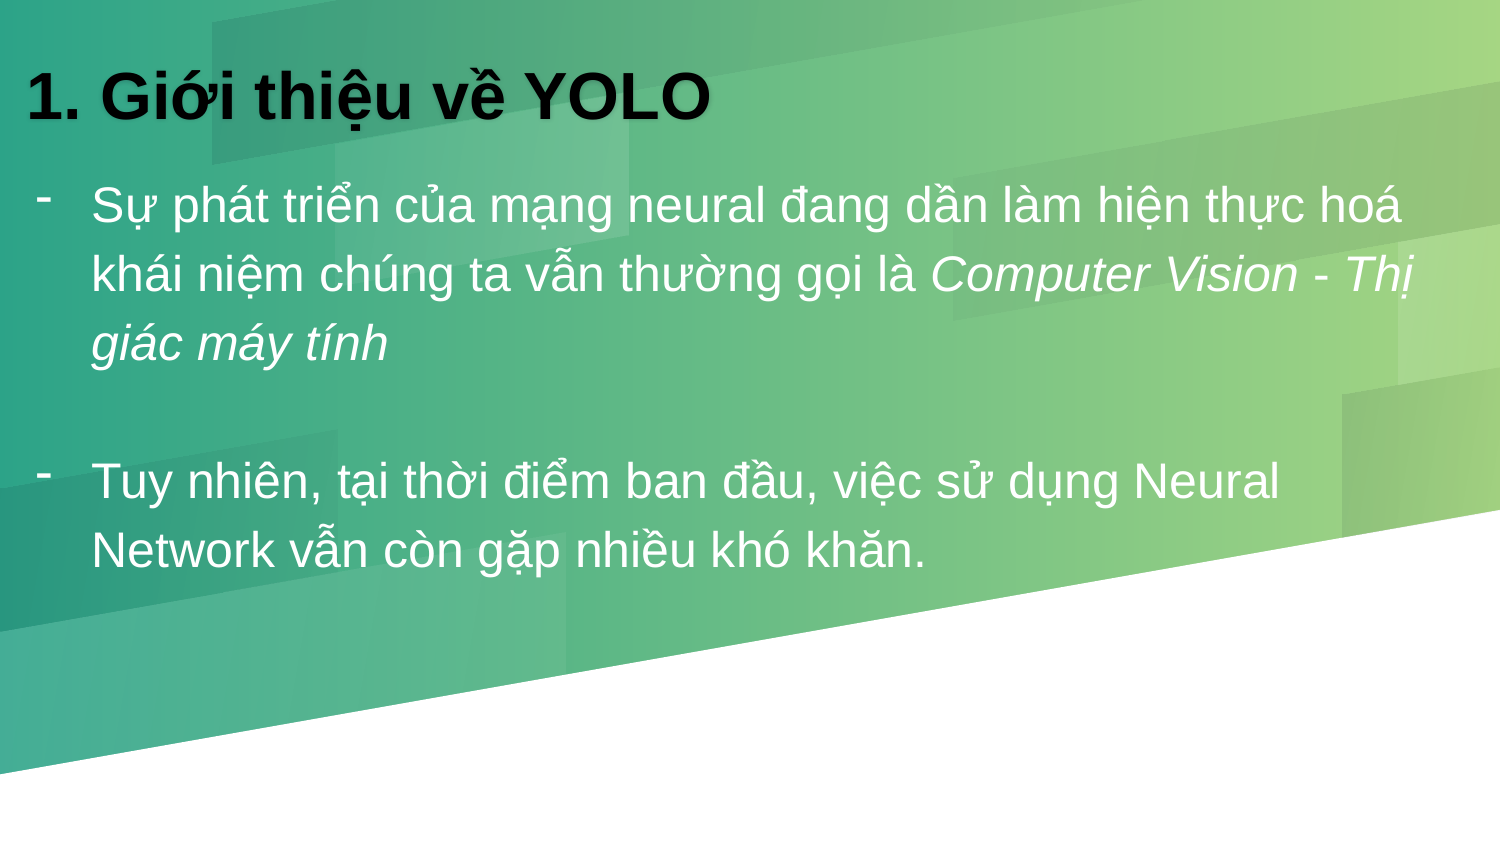

# 1. Giới thiệu về YOLO
Sự phát triển của mạng neural đang dần làm hiện thực hoá khái niệm chúng ta vẫn thường gọi là Computer Vision - Thị giác máy tính

Tuy nhiên, tại thời điểm ban đầu, việc sử dụng Neural Network vẫn còn gặp nhiều khó khăn.